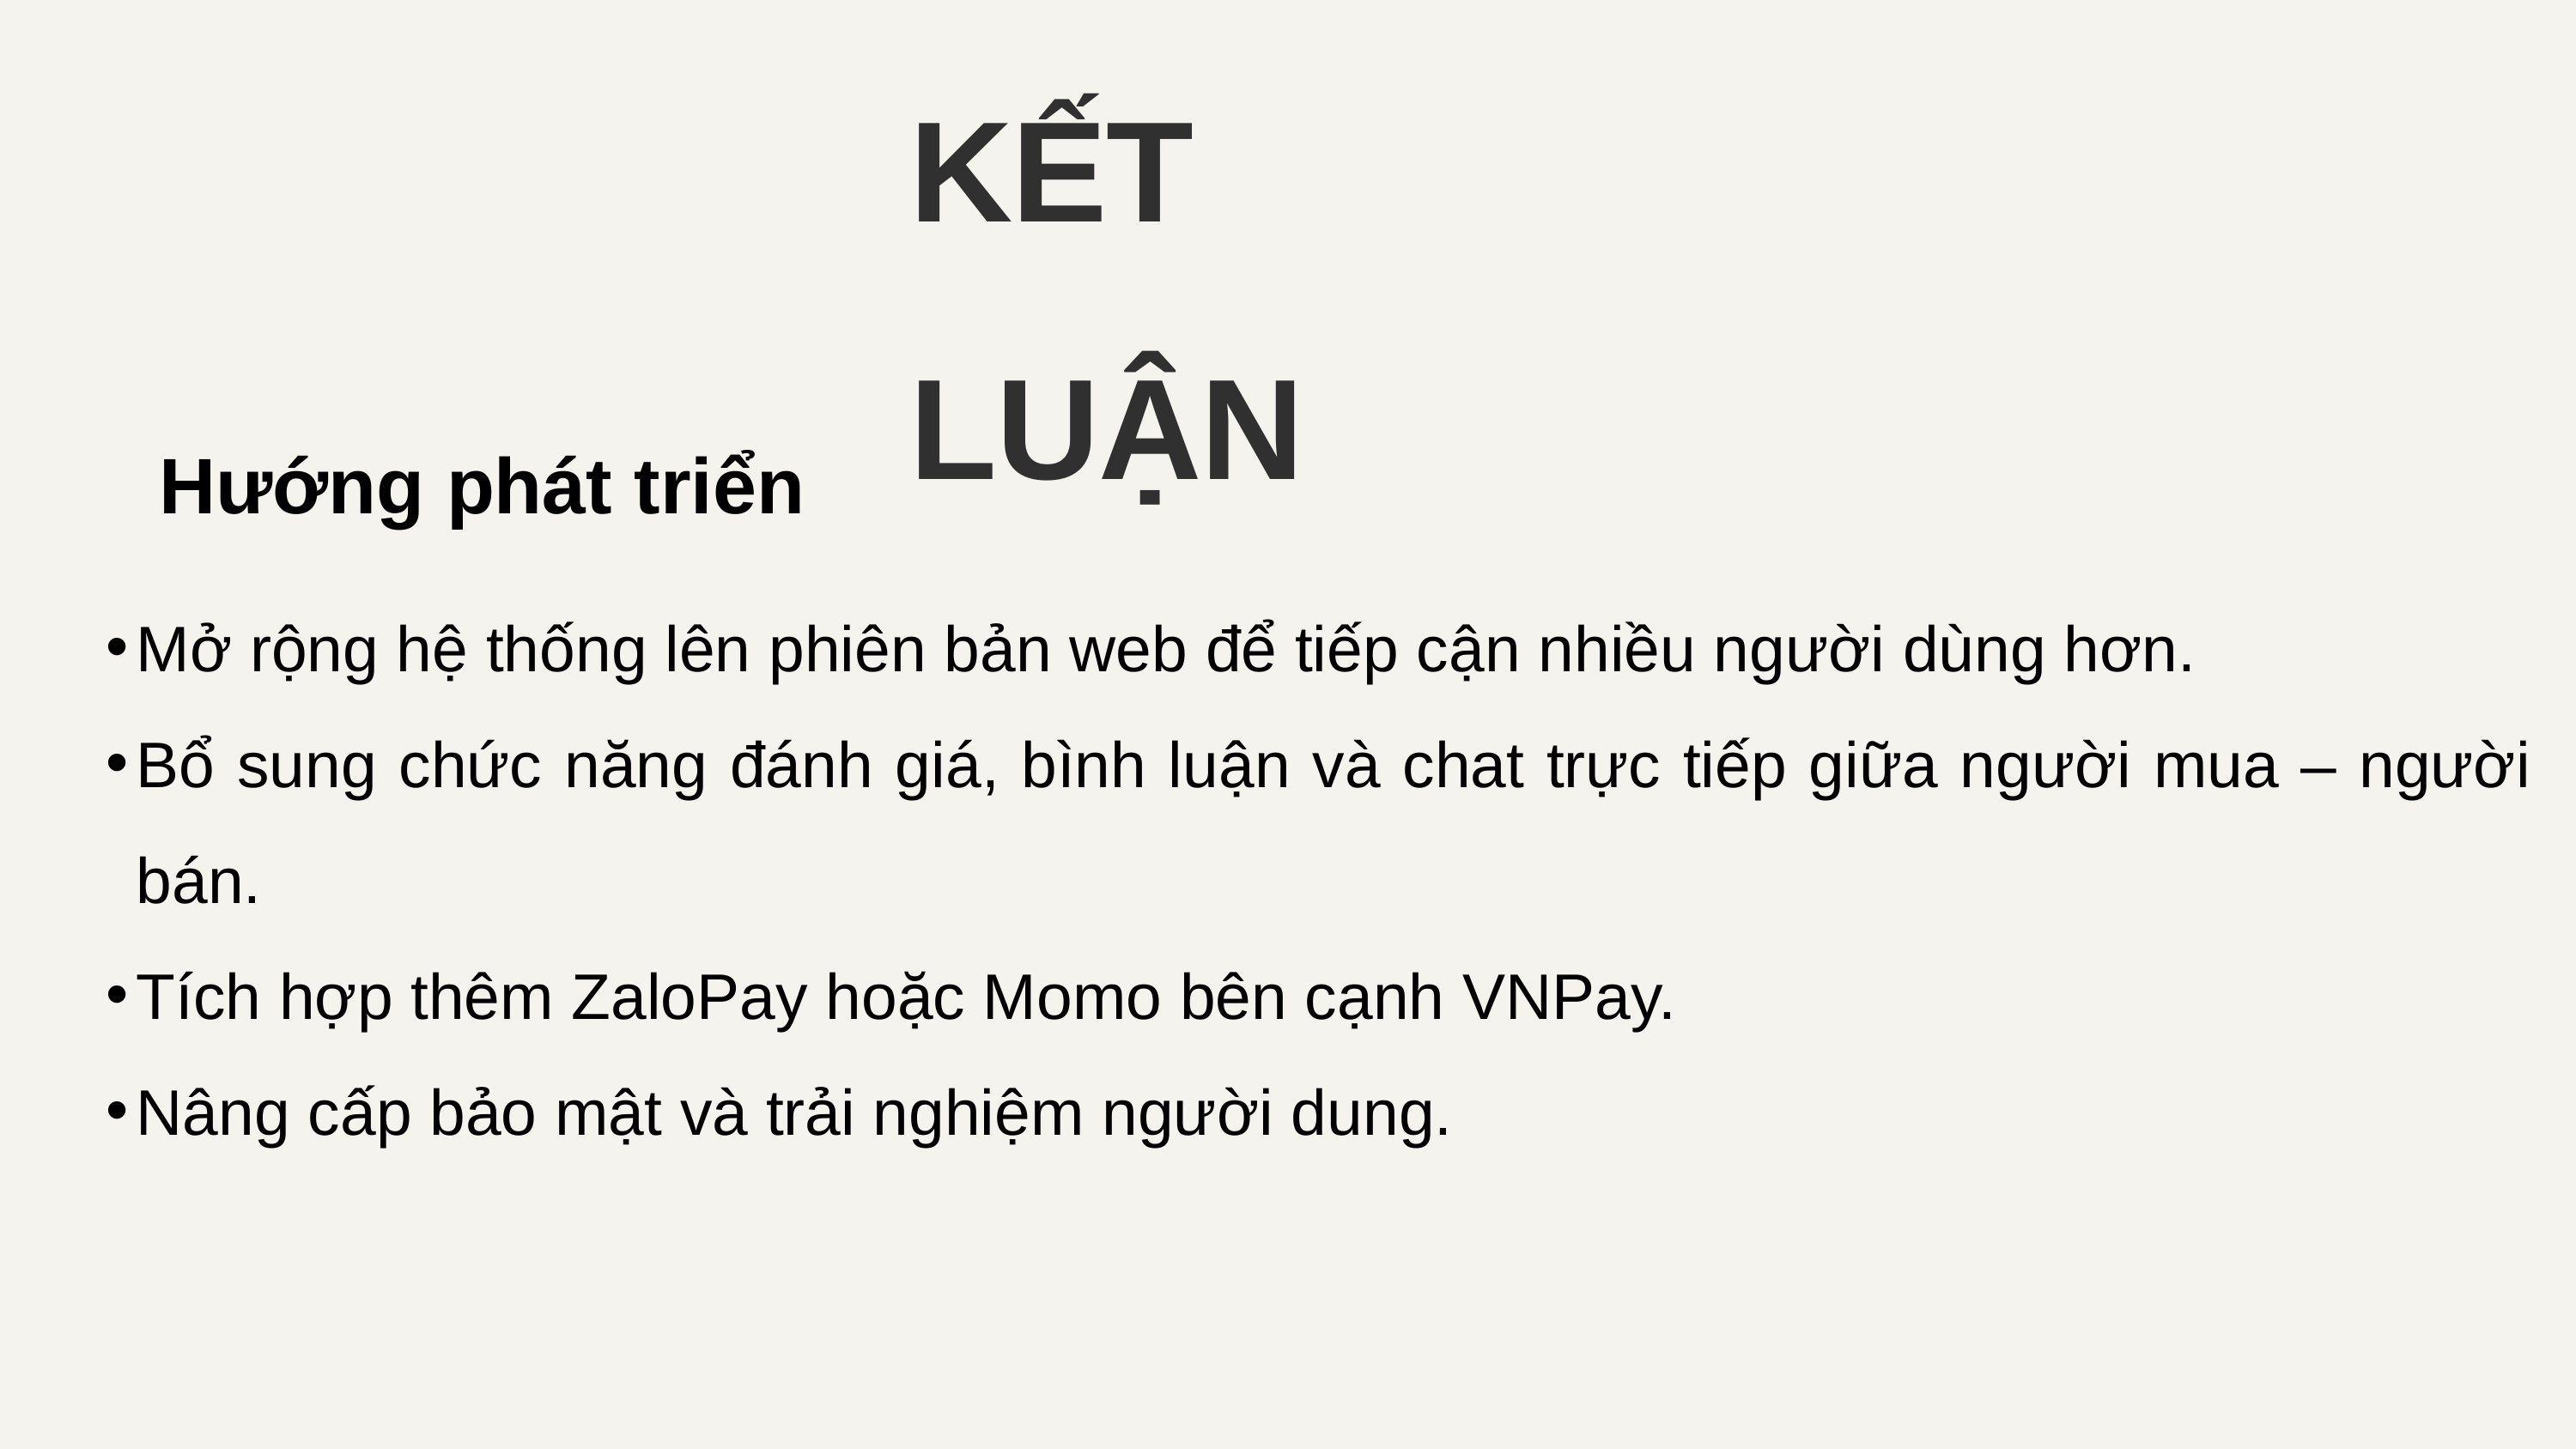

KẾT LUẬN
Hướng phát triển
Mở rộng hệ thống lên phiên bản web để tiếp cận nhiều người dùng hơn.
Bổ sung chức năng đánh giá, bình luận và chat trực tiếp giữa người mua – người bán.
Tích hợp thêm ZaloPay hoặc Momo bên cạnh VNPay.
Nâng cấp bảo mật và trải nghiệm người dung.